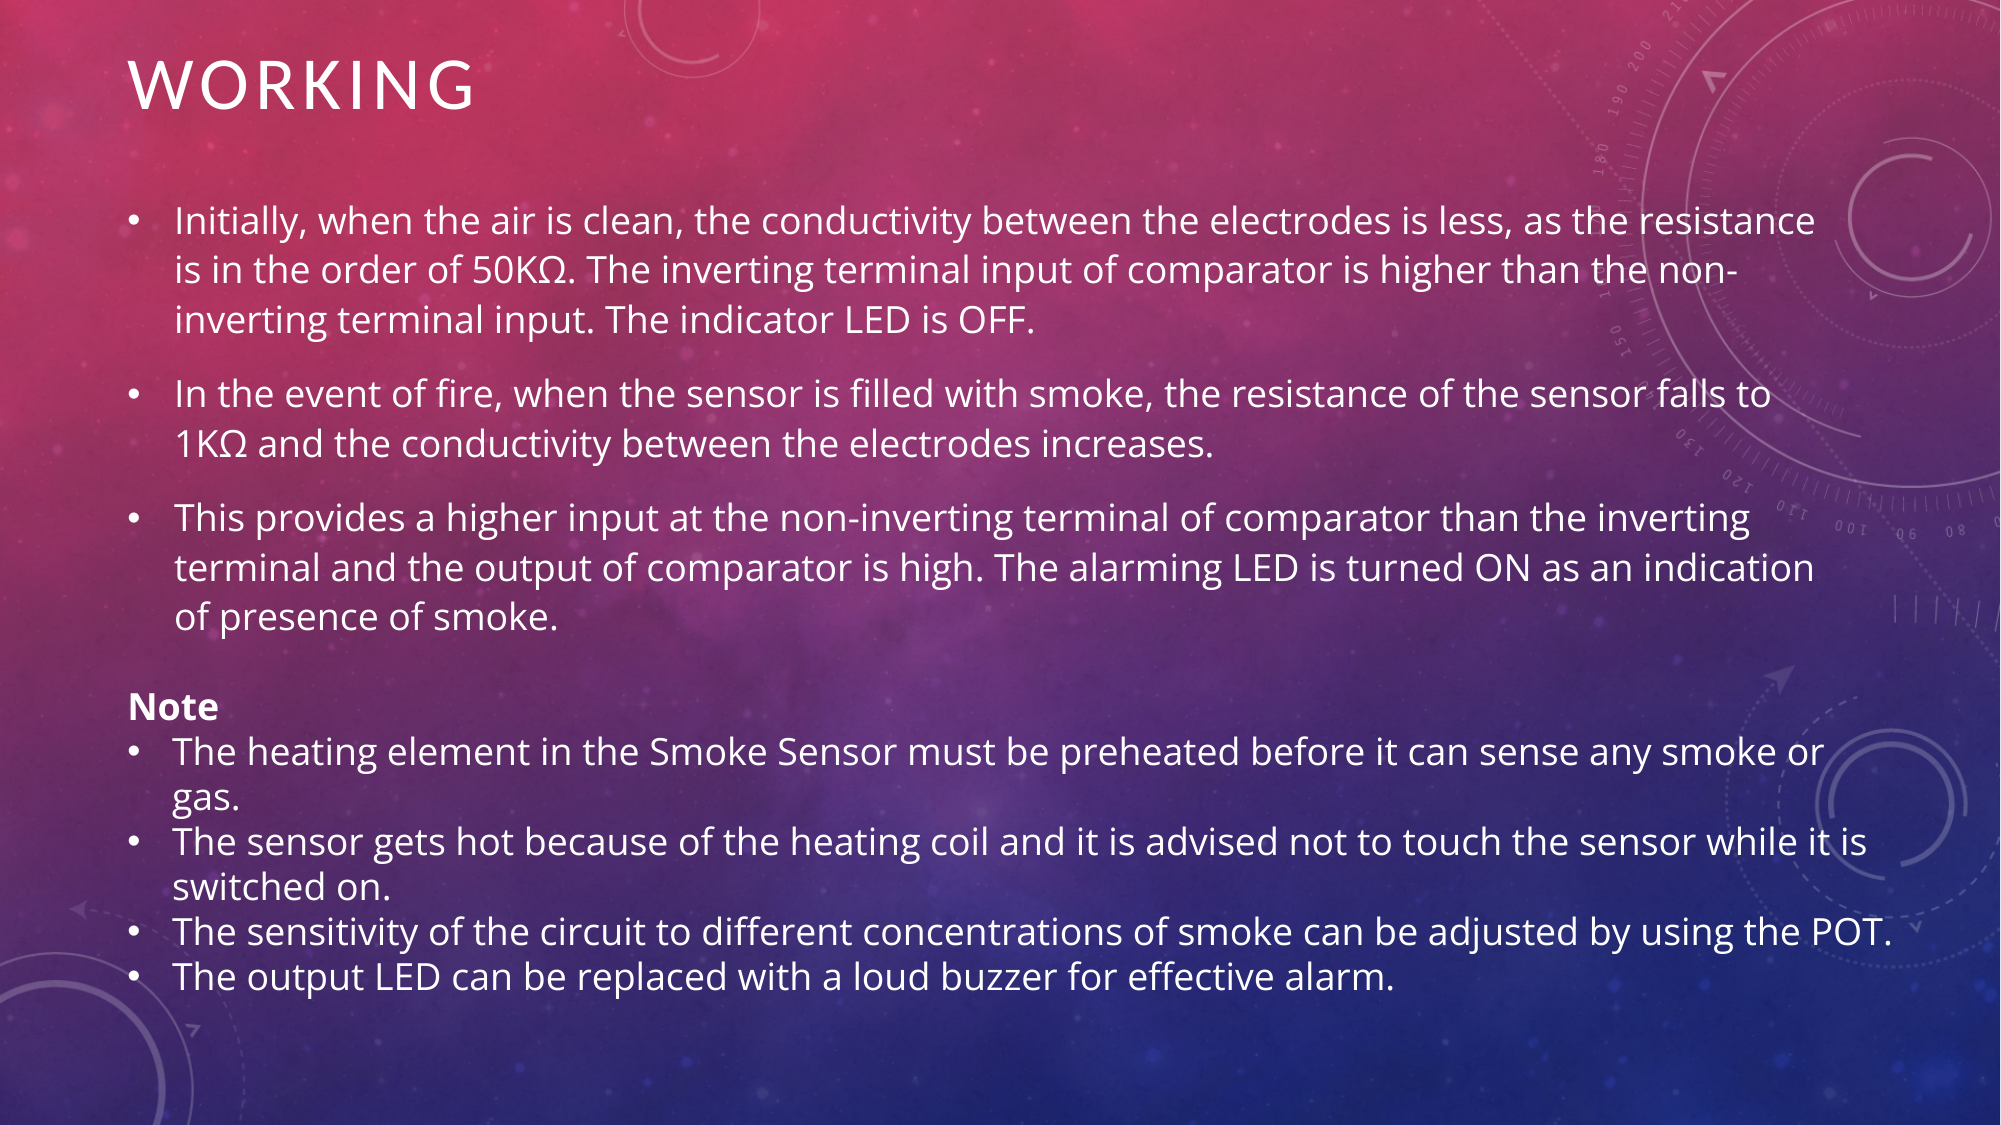

# working
Initially, when the air is clean, the conductivity between the electrodes is less, as the resistance is in the order of 50KΩ. The inverting terminal input of comparator is higher than the non-inverting terminal input. The indicator LED is OFF.
In the event of fire, when the sensor is filled with smoke, the resistance of the sensor falls to 1KΩ and the conductivity between the electrodes increases.
This provides a higher input at the non-inverting terminal of comparator than the inverting terminal and the output of comparator is high. The alarming LED is turned ON as an indication of presence of smoke.
Note
The heating element in the Smoke Sensor must be preheated before it can sense any smoke or gas.
The sensor gets hot because of the heating coil and it is advised not to touch the sensor while it is switched on.
The sensitivity of the circuit to different concentrations of smoke can be adjusted by using the POT.
The output LED can be replaced with a loud buzzer for effective alarm.